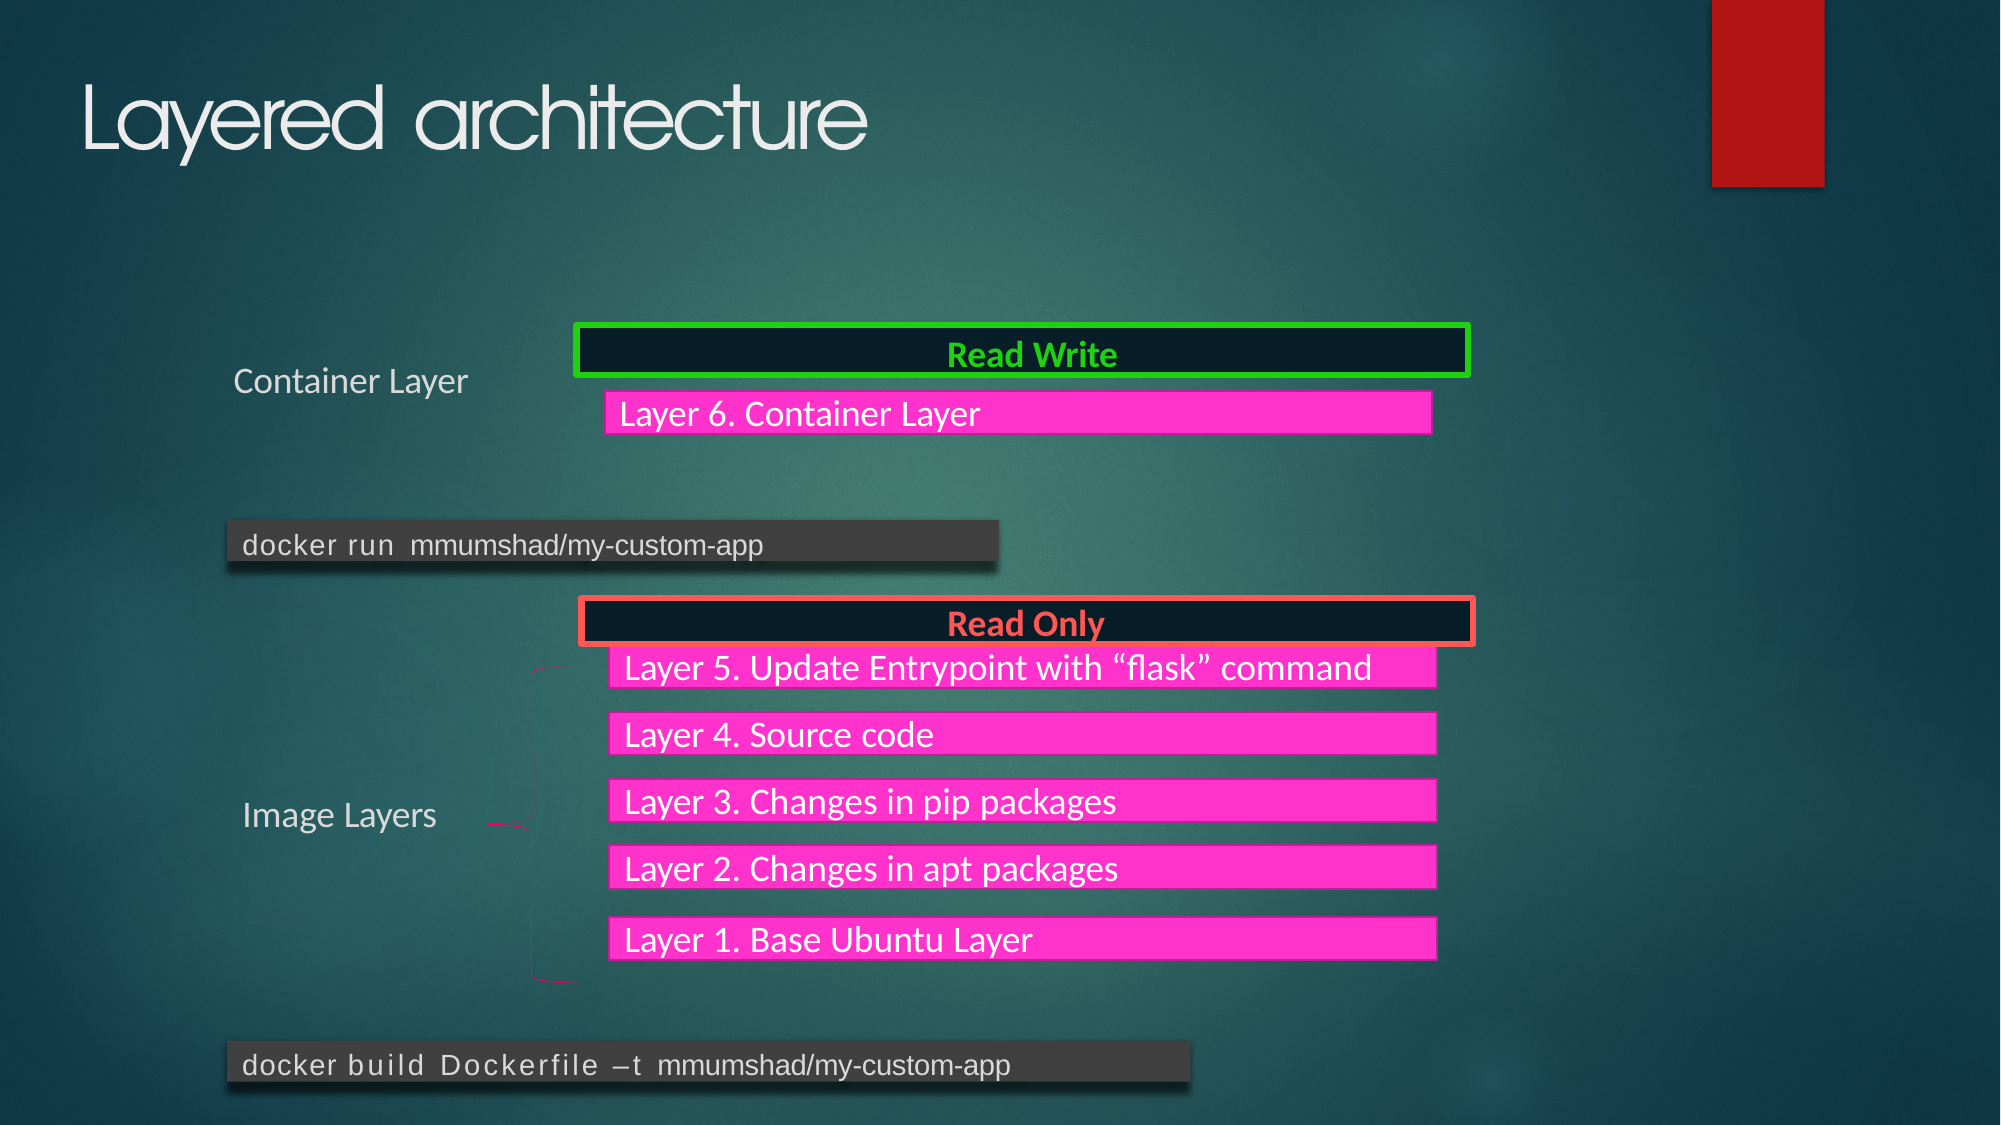

# Layered architecture
Read Write
Container Layer
Layer 6. Container Layer

docker run mmumshad/my-custom-app
Read Only
Layer 5. Update Entrypoint with “flask” command

Layer 4. Source code
Layer 3. Changes in pip packages
Image Layers
Layer 2. Changes in apt packages
Layer 1. Base Ubuntu Layer

docker build Dockerfile –t mmumshad/my-custom-app